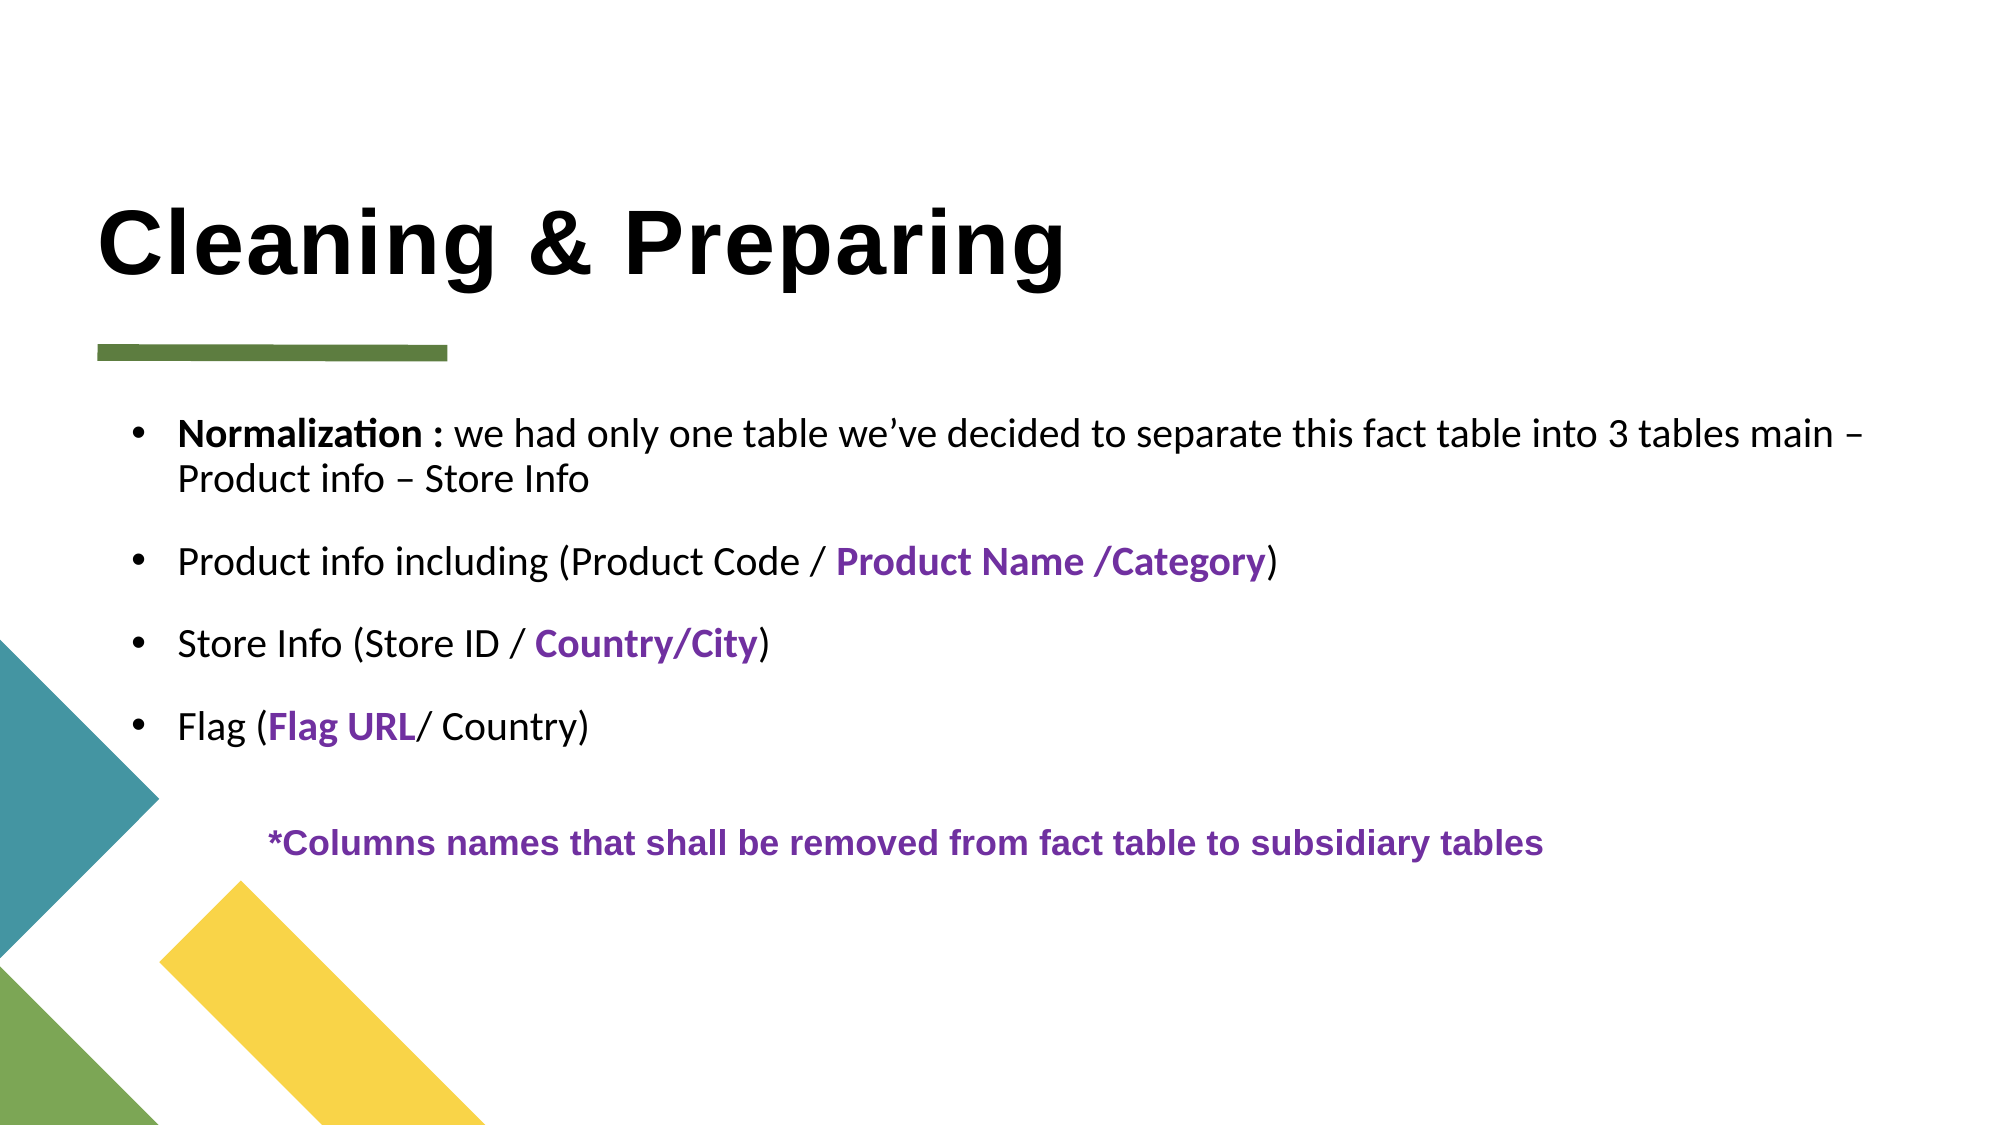

# Cleaning & Preparing
Normalization : we had only one table we’ve decided to separate this fact table into 3 tables main – Product info – Store Info
Product info including (Product Code / Product Name /Category)
Store Info (Store ID / Country/City)
Flag (Flag URL/ Country)

*Columns names that shall be removed from fact table to subsidiary tables